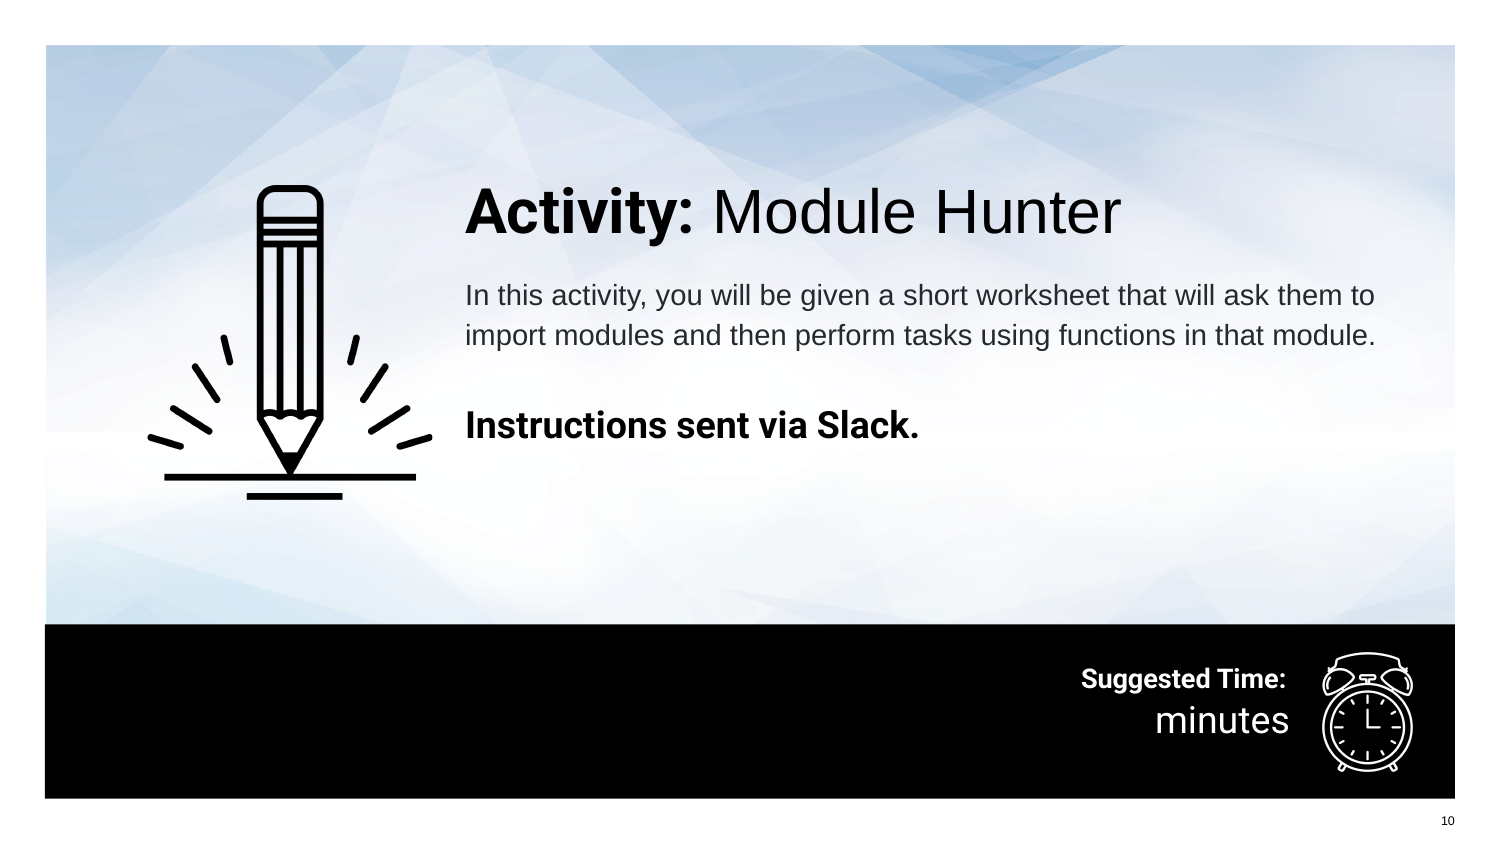

Activity: Module Hunter
In this activity, you will be given a short worksheet that will ask them to import modules and then perform tasks using functions in that module.
Instructions sent via Slack.
# minutes

10